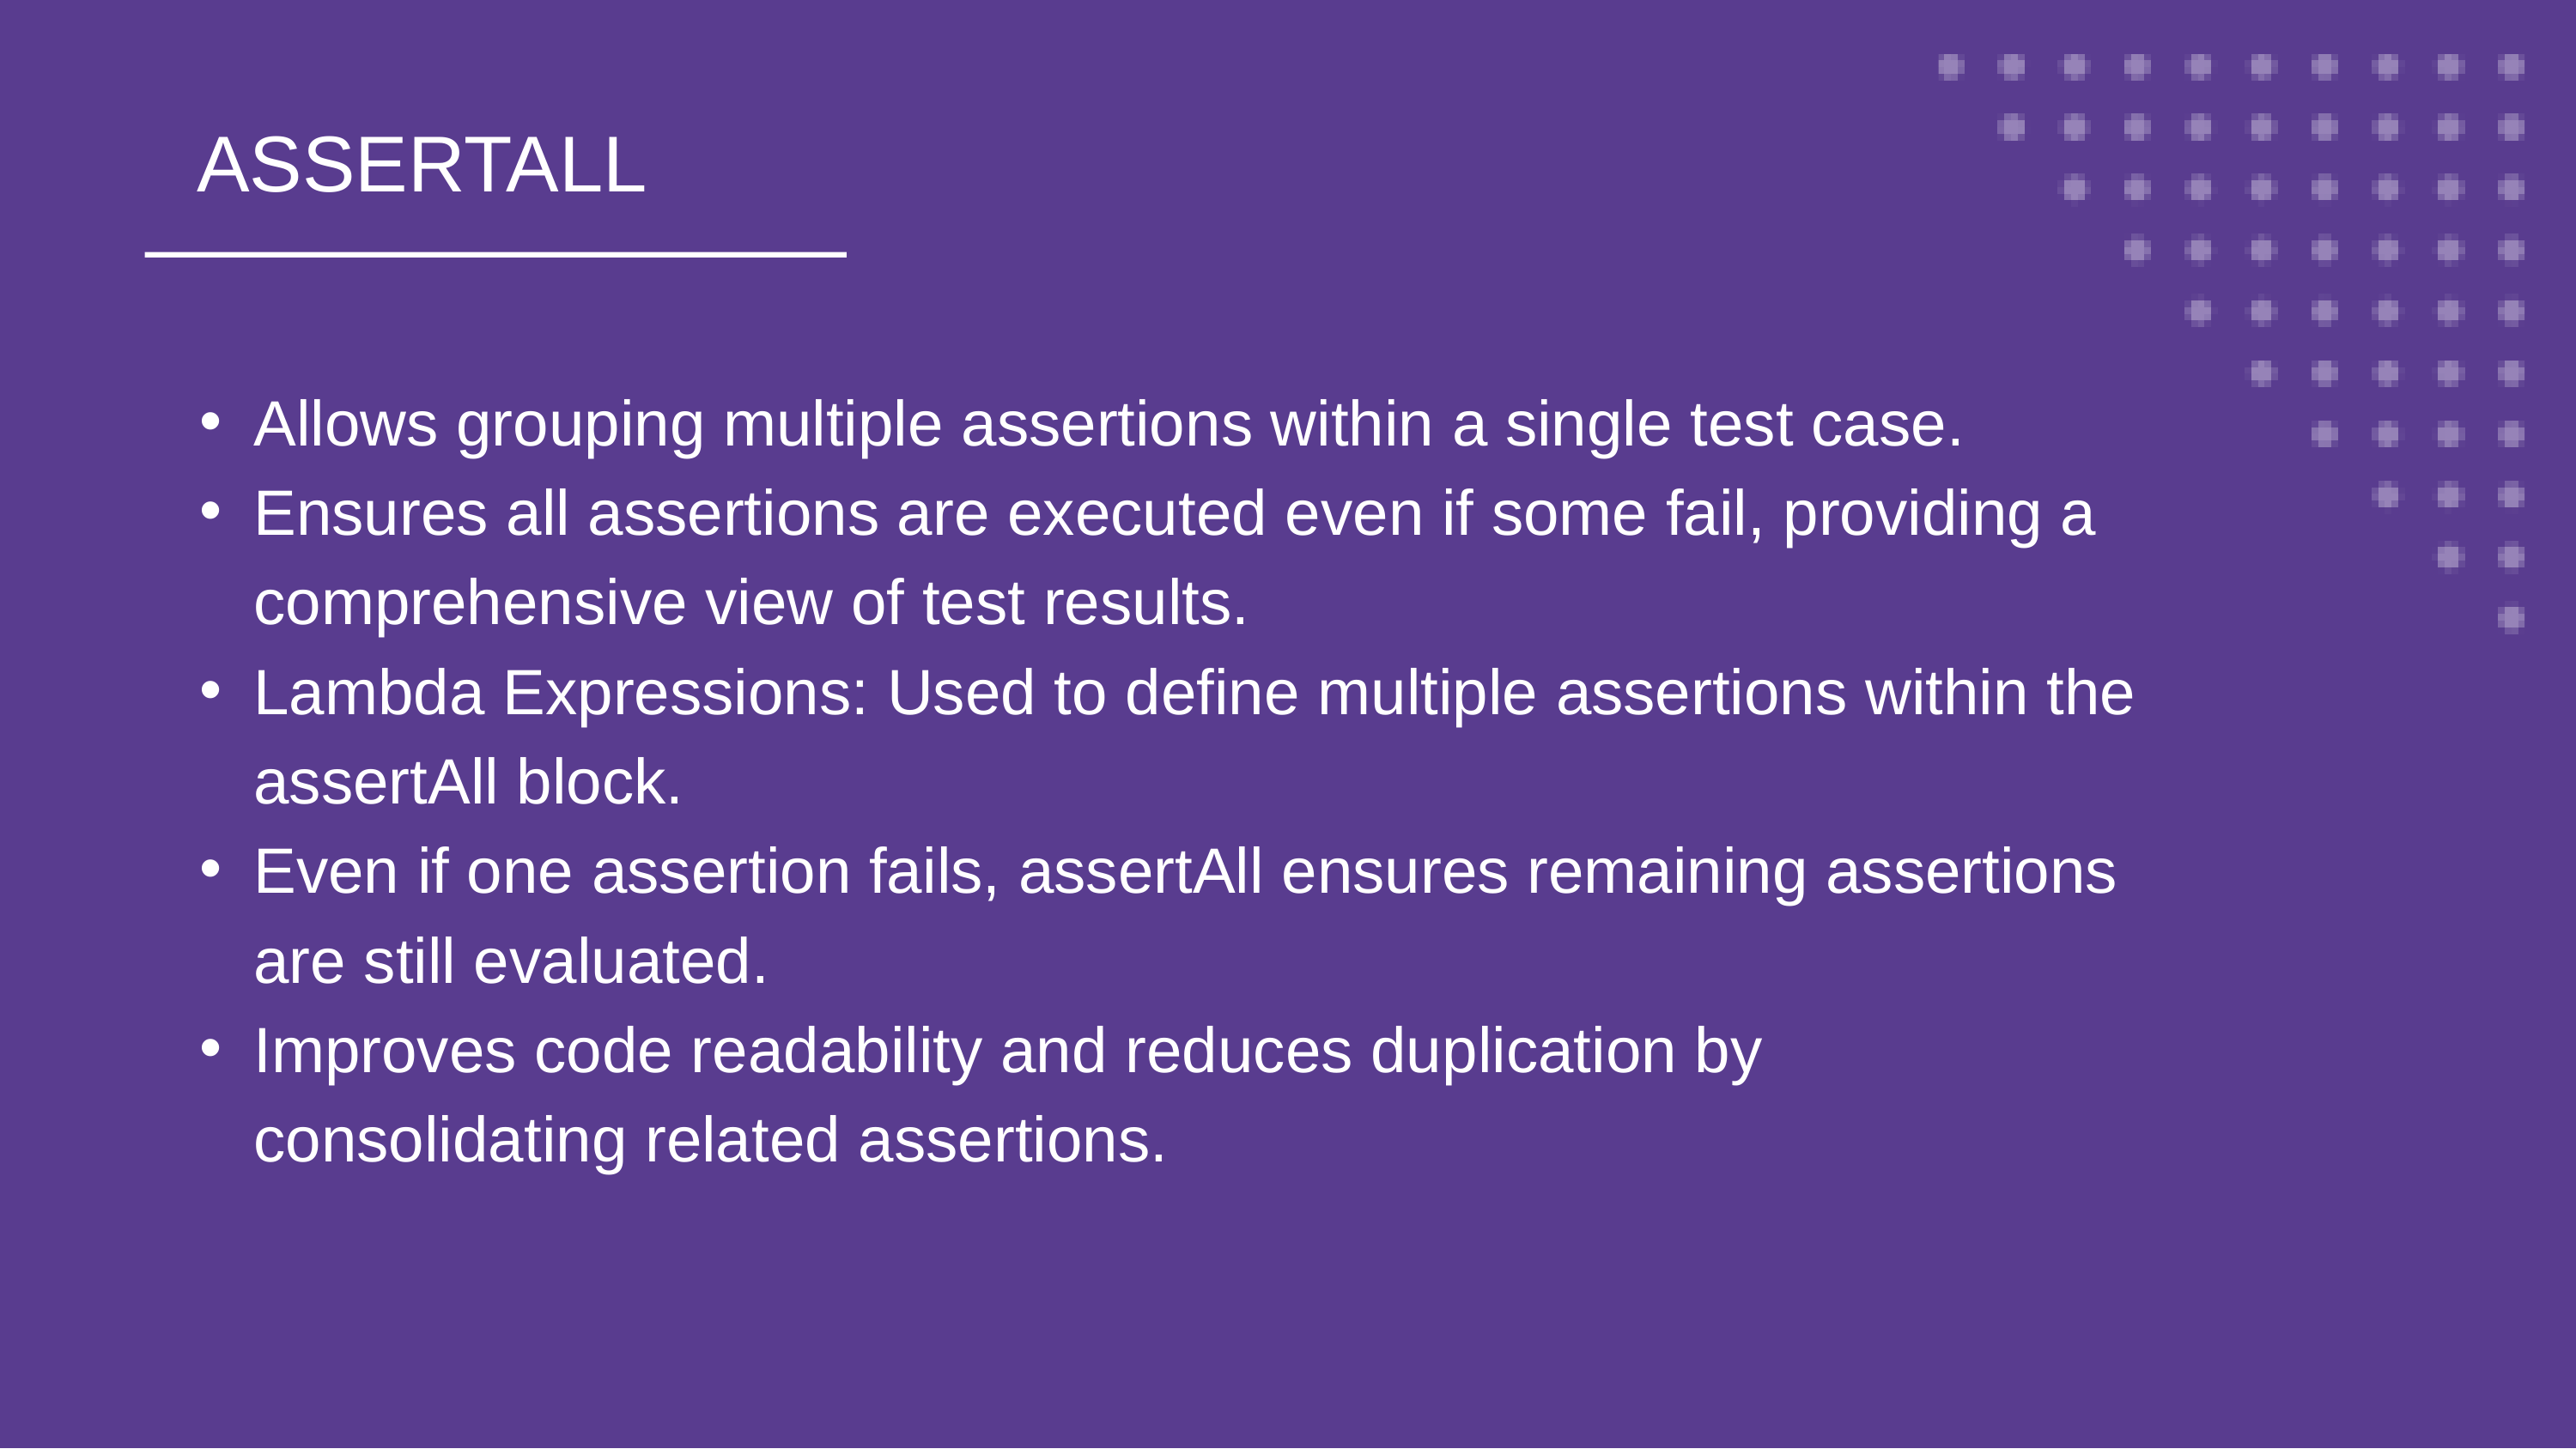

ASSERTALL

Allows grouping multiple assertions within a single test case.
Ensures all assertions are executed even if some fail, providing a comprehensive view of test results.
Lambda Expressions: Used to define multiple assertions within the assertAll block.
Even if one assertion fails, assertAll ensures remaining assertions are still evaluated.
Improves code readability and reduces duplication by consolidating related assertions.